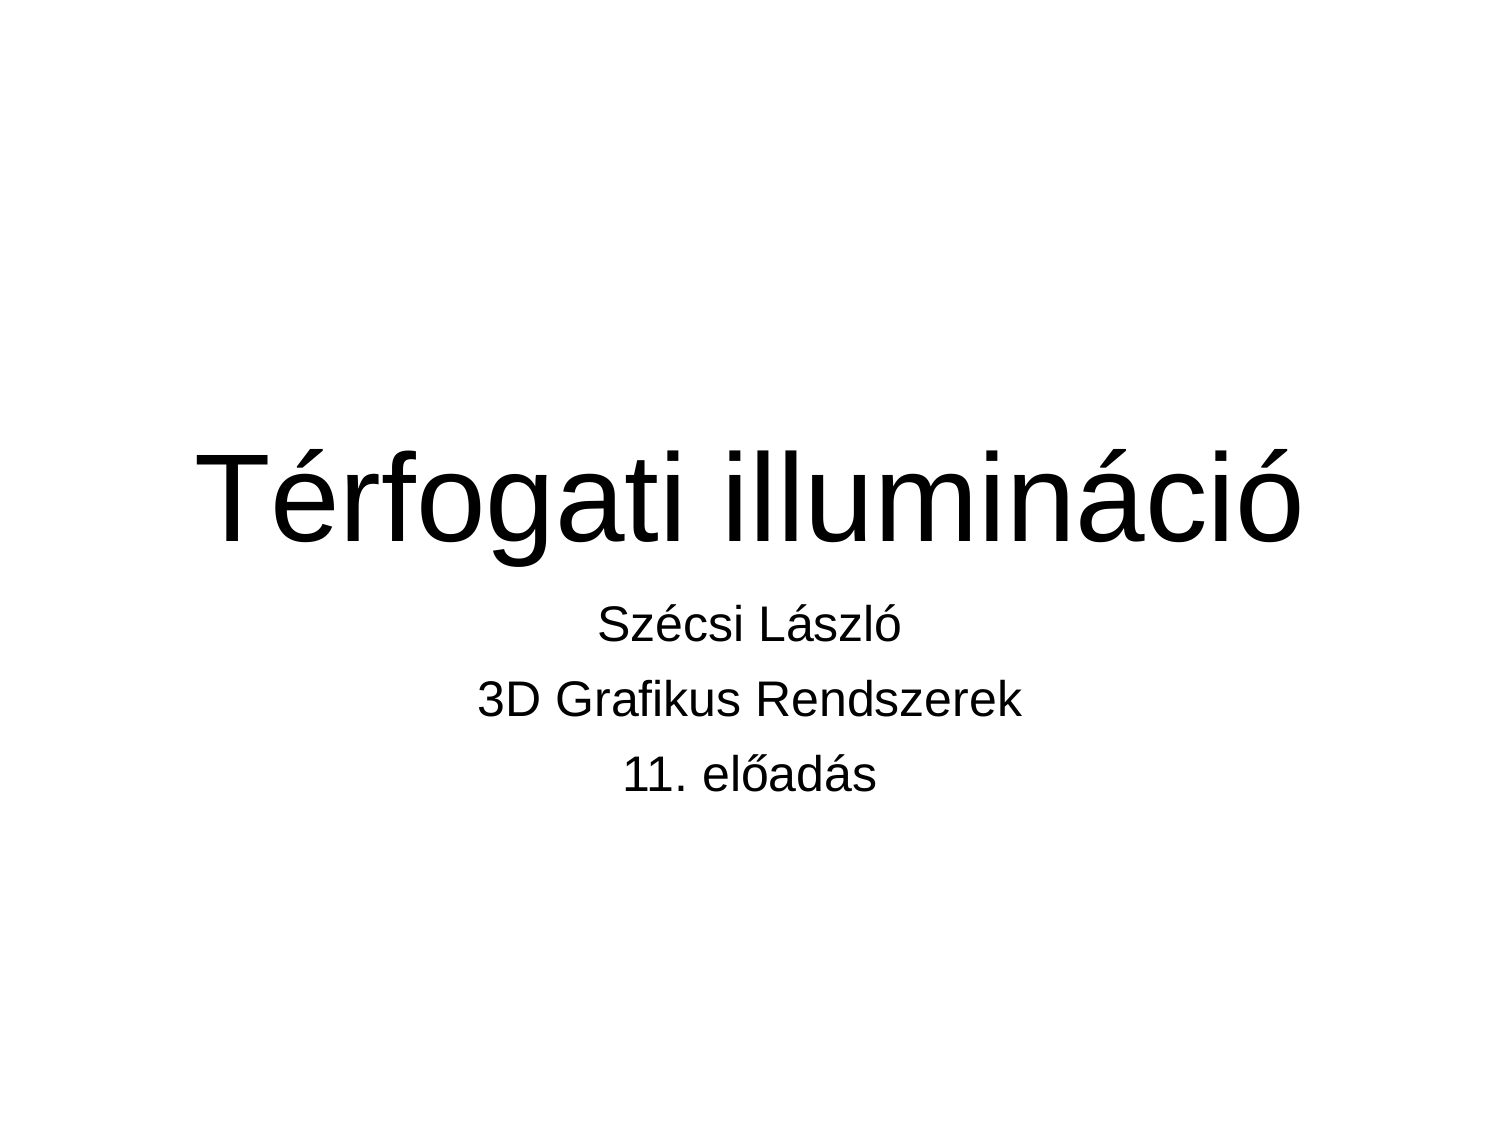

# Térfogati illumináció
Szécsi László
3D Grafikus Rendszerek
11. előadás